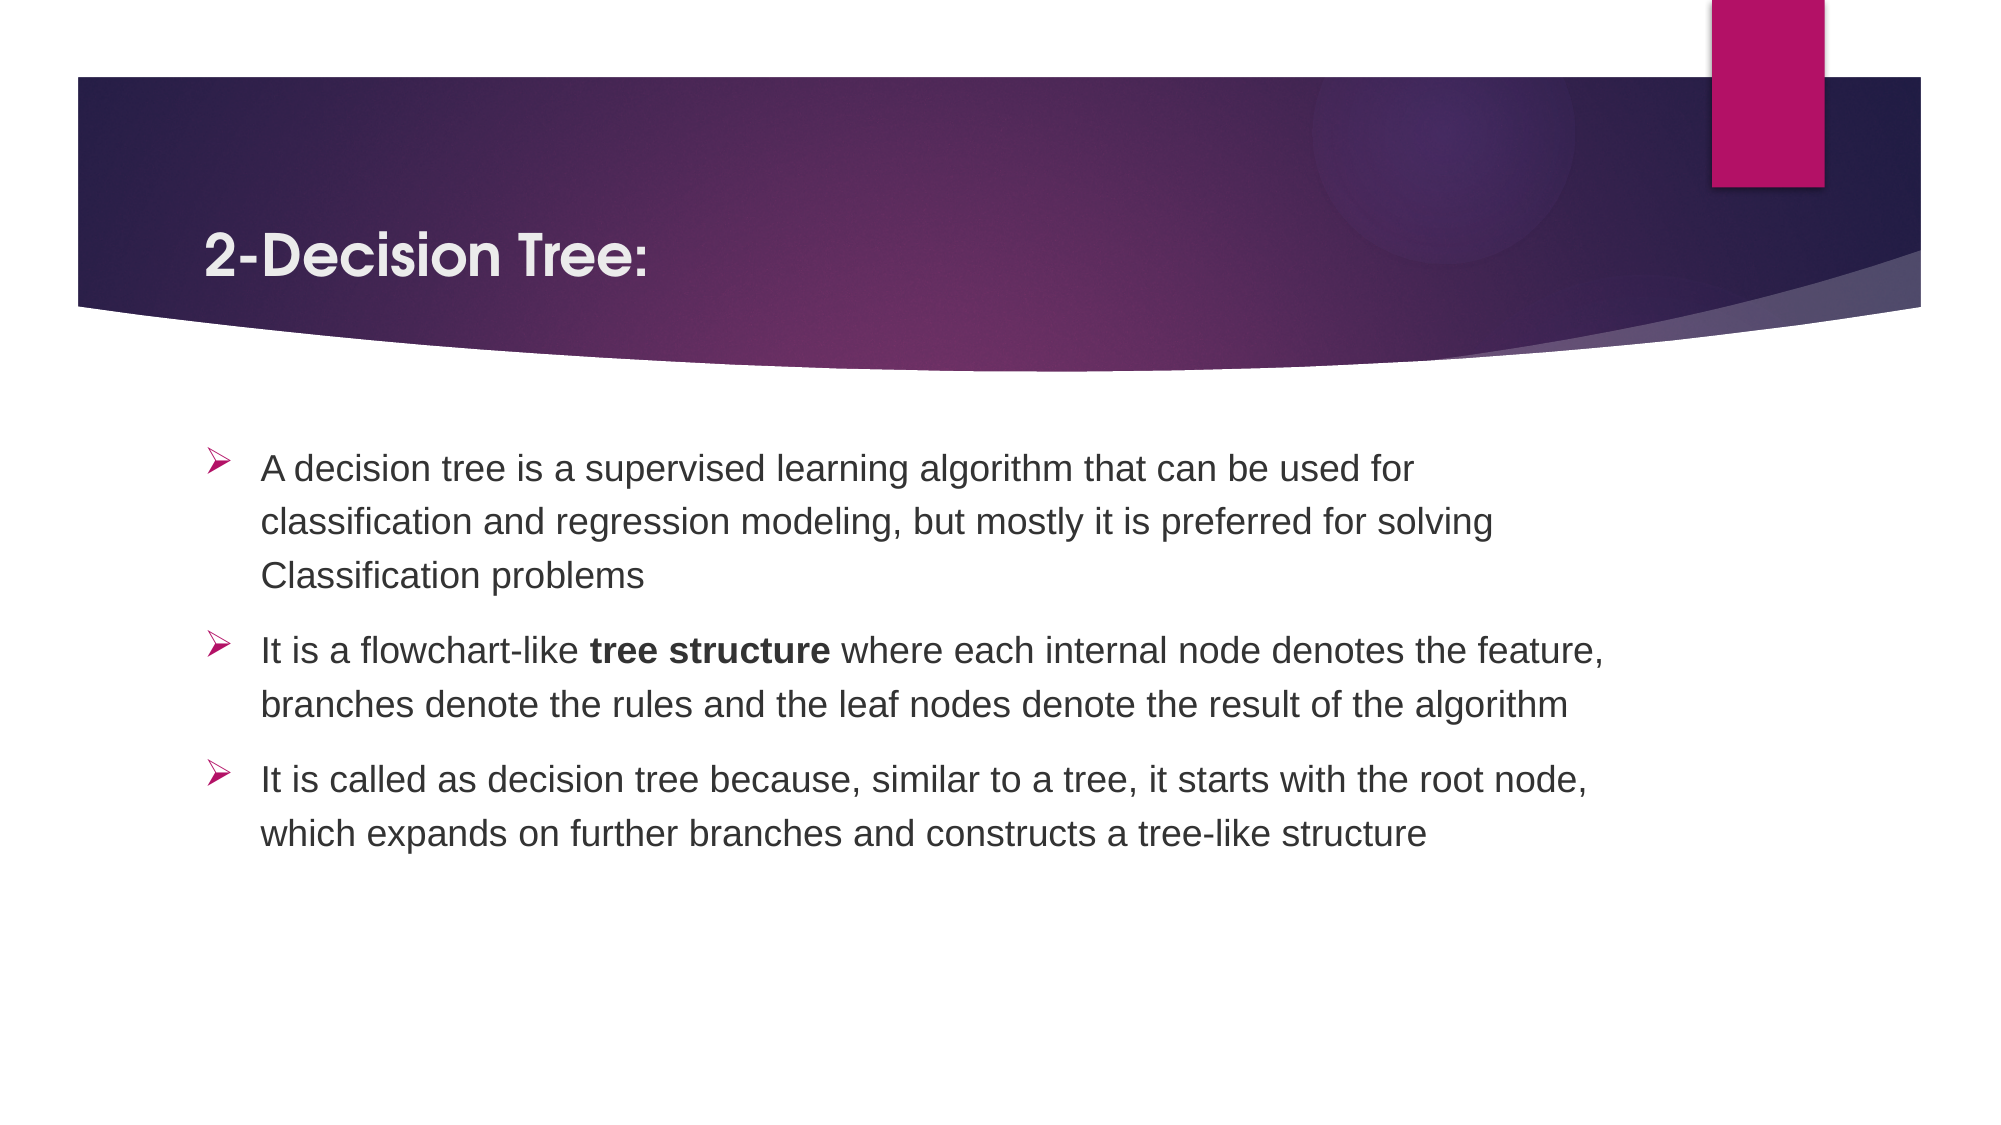

# 2-Decision Tree:
A decision tree is a supervised learning algorithm that can be used for classification and regression modeling, but mostly it is preferred for solving Classification problems
It is a flowchart-like tree structure where each internal node denotes the feature, branches denote the rules and the leaf nodes denote the result of the algorithm
It is called as decision tree because, similar to a tree, it starts with the root node, which expands on further branches and constructs a tree-like structure